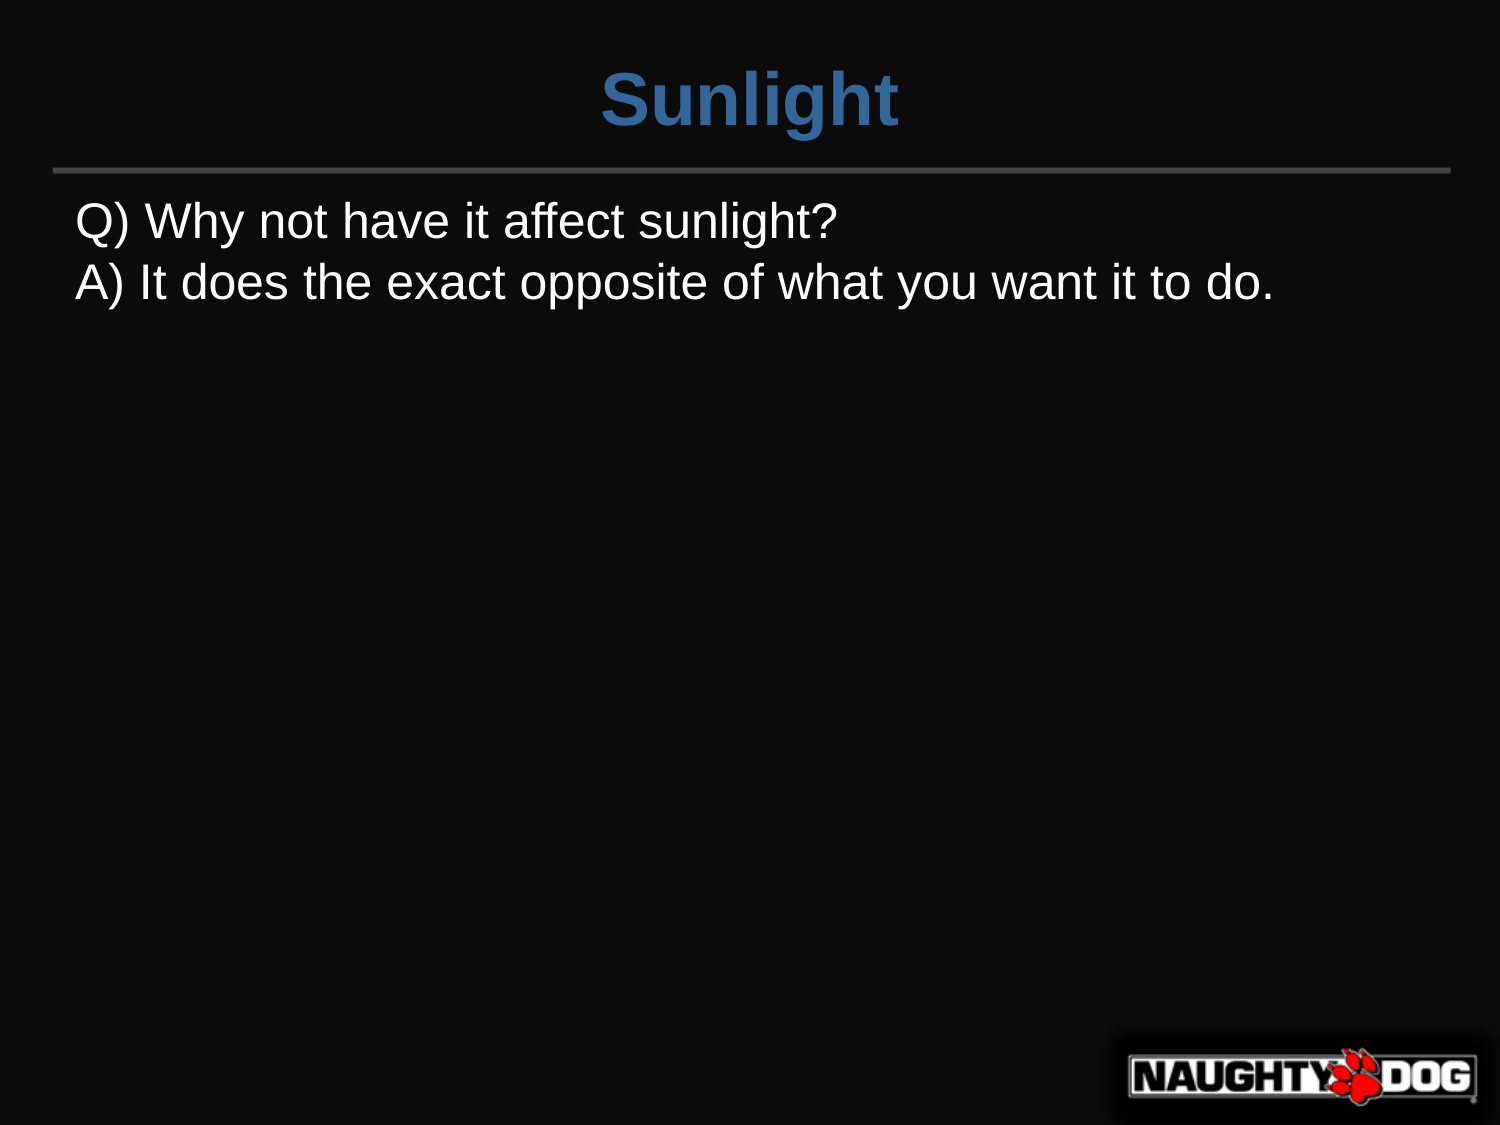

Sunlight
Q) Why not have it affect sunlight?
A) It does the exact opposite of what you want it to do.